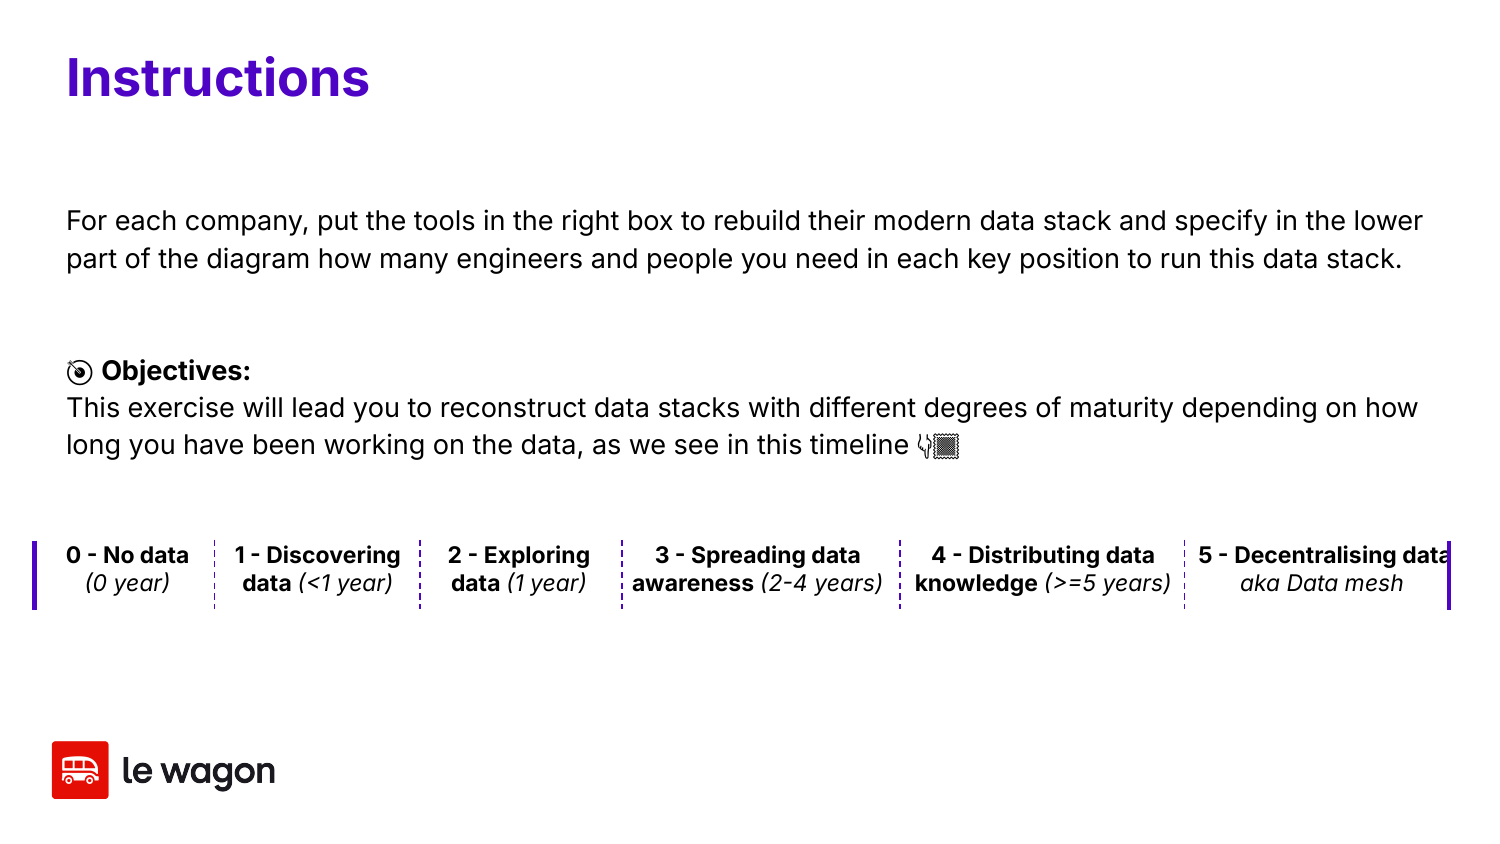

# Instructions

For each company, put the tools in the right box to rebuild their modern data stack and specify in the lower part of the diagram how many engineers and people you need in each key position to run this data stack.

🎯 Objectives:
This exercise will lead you to reconstruct data stacks with different degrees of maturity depending on how long you have been working on the data, as we see in this timeline 👇🏽
0 - No data (0 year)
1 - Discovering data (<1 year)
2 - Exploring data (1 year)
4 - Distributing data knowledge (>=5 years)
5 - Decentralising data
aka Data mesh
3 - Spreading data awareness (2-4 years)